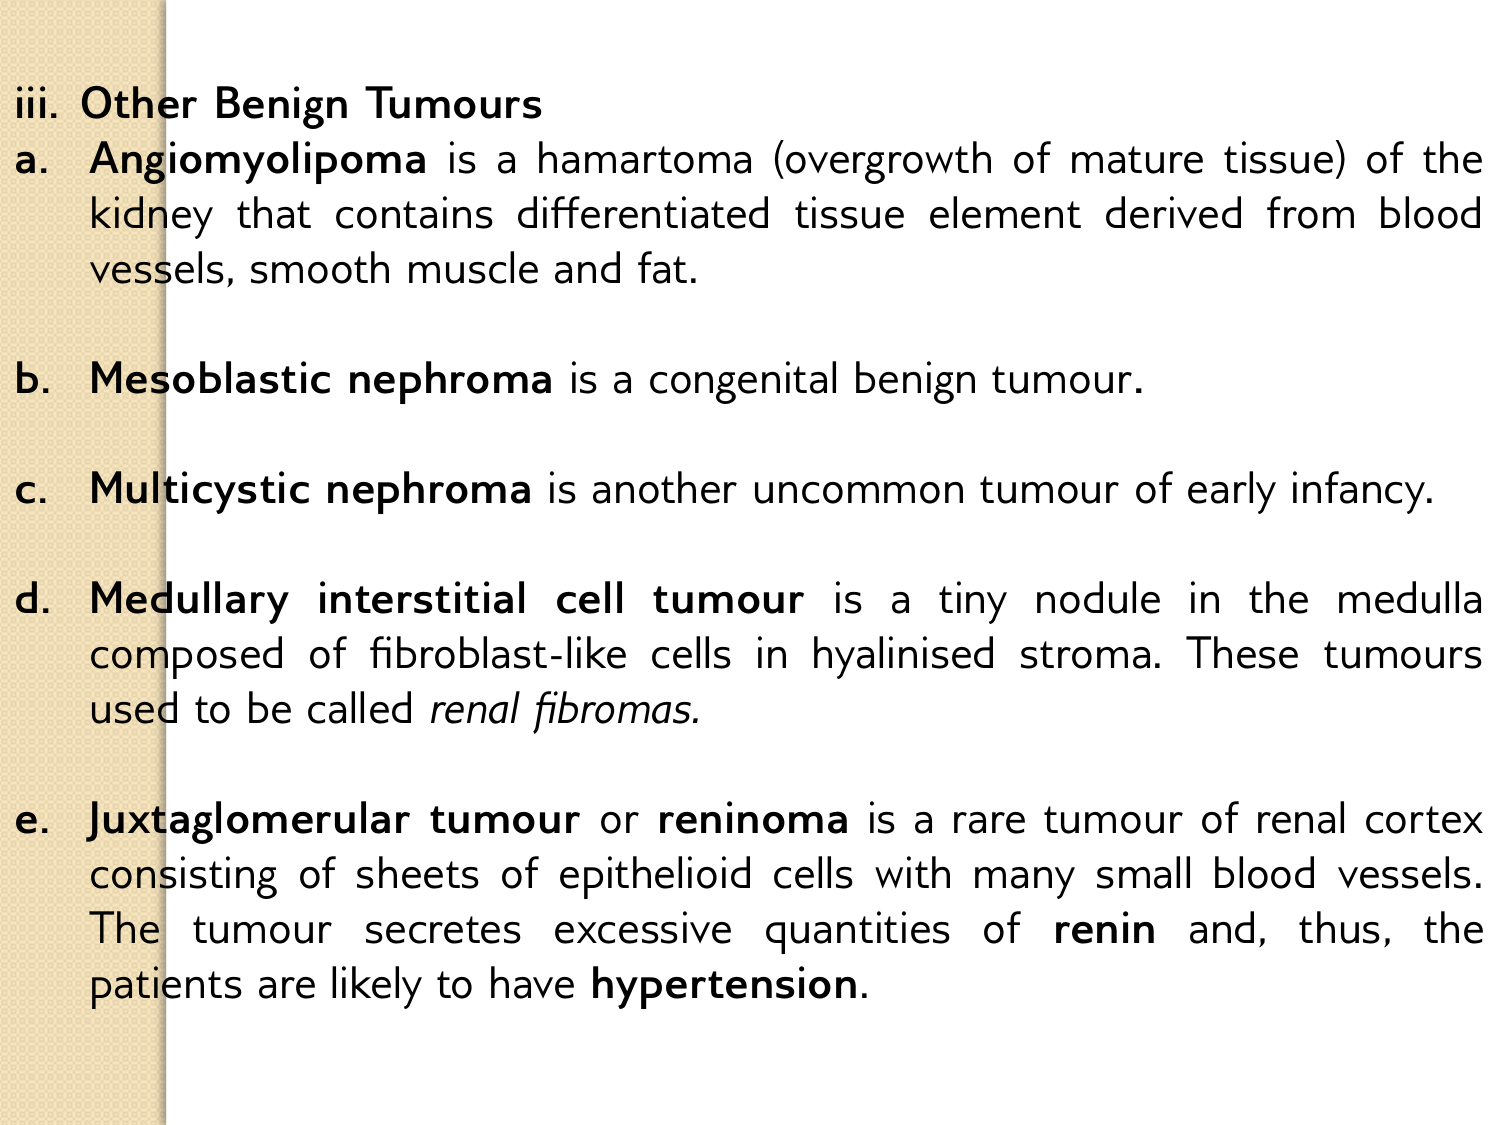

Other Benign Tumours
Angiomyolipoma is a hamartoma (overgrowth of mature tissue) of the kidney that contains differentiated tissue element derived from blood vessels, smooth muscle and fat.

Mesoblastic nephroma is a congenital benign tumour.

Multicystic nephroma is another uncommon tumour of early infancy.

Medullary interstitial cell tumour is a tiny nodule in the medulla composed of fibroblast-like cells in hyalinised stroma. These tumours used to be called renal fibromas.

Juxtaglomerular tumour or reninoma is a rare tumour of renal cortex consisting of sheets of epithelioid cells with many small blood vessels. The tumour secretes excessive quantities of renin and, thus, the patients are likely to have hypertension.